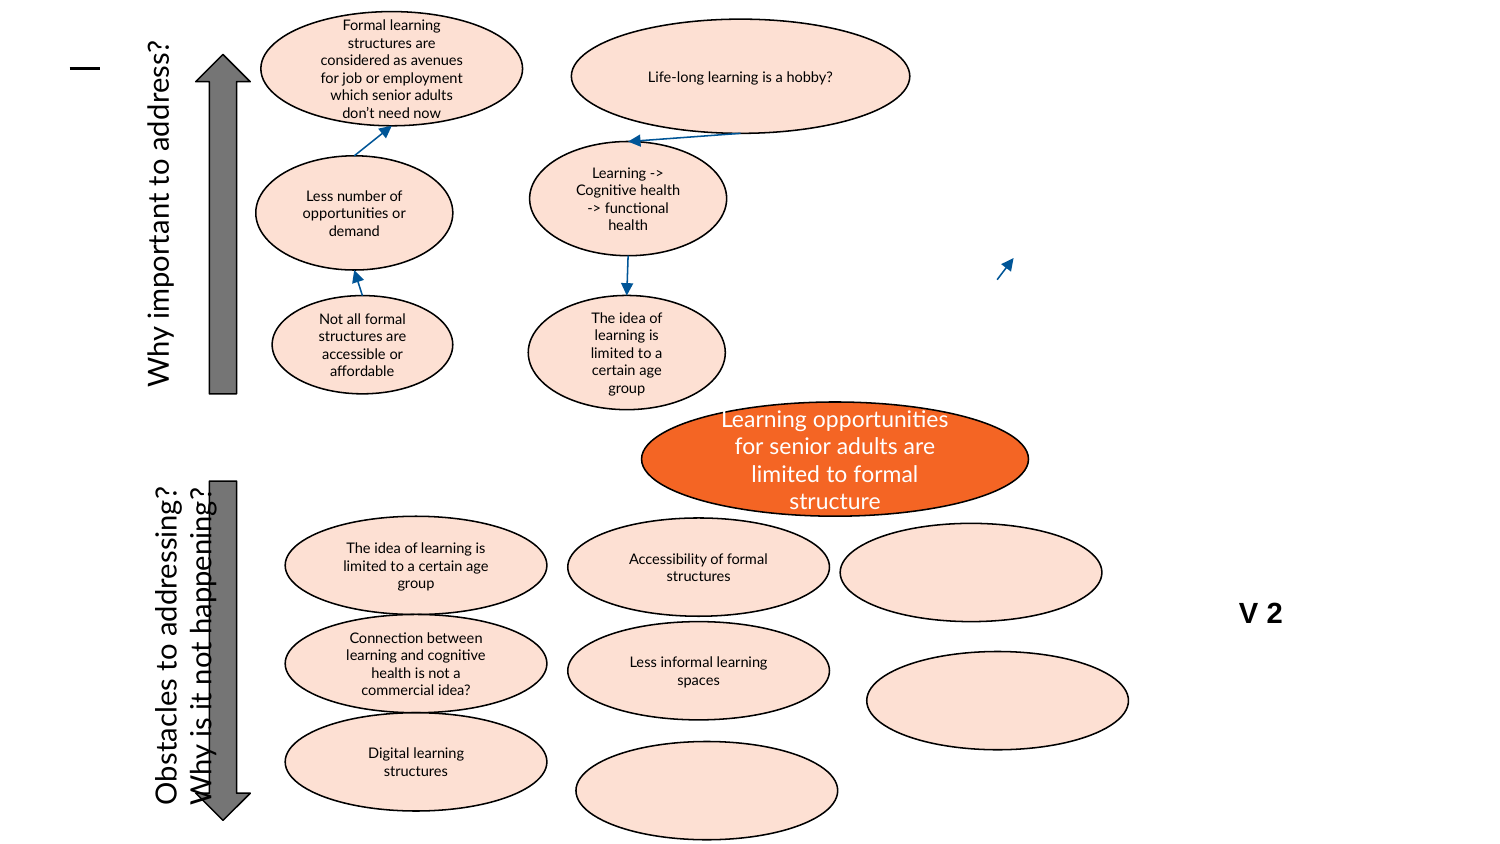

Formal learning structures are considered as avenues for job or employment which senior adults don’t need now
Life-long learning is a hobby?

Learning -> Cognitive health -> functional health
Less number of opportunities or demand
Why important to address?
The idea of learning is limited to a certain age group
Not all formal structures are accessible or affordable
Learning opportunities for senior adults are limited to formal structure

The idea of learning is limited to a certain age group
Accessibility of formal structures

V 2
Obstacles to addressing? Why is it not happening?
Connection between learning and cognitive health is not a commercial idea?
Less informal learning spaces

Digital learning structures